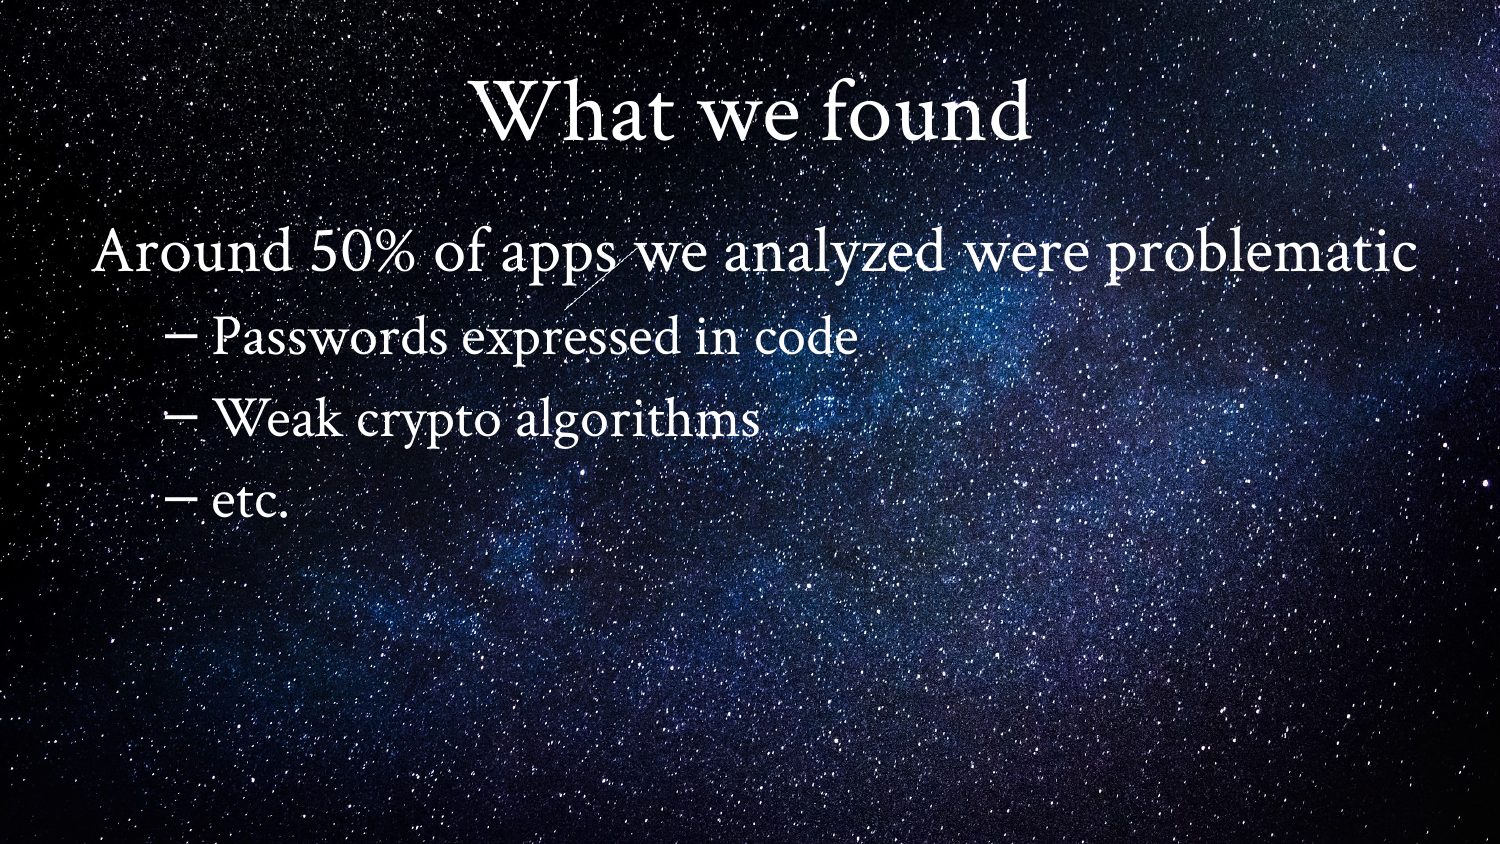

# What we found
Around 50% of apps we analyzed were problematic
Passwords expressed in code
Weak crypto algorithms
etc.